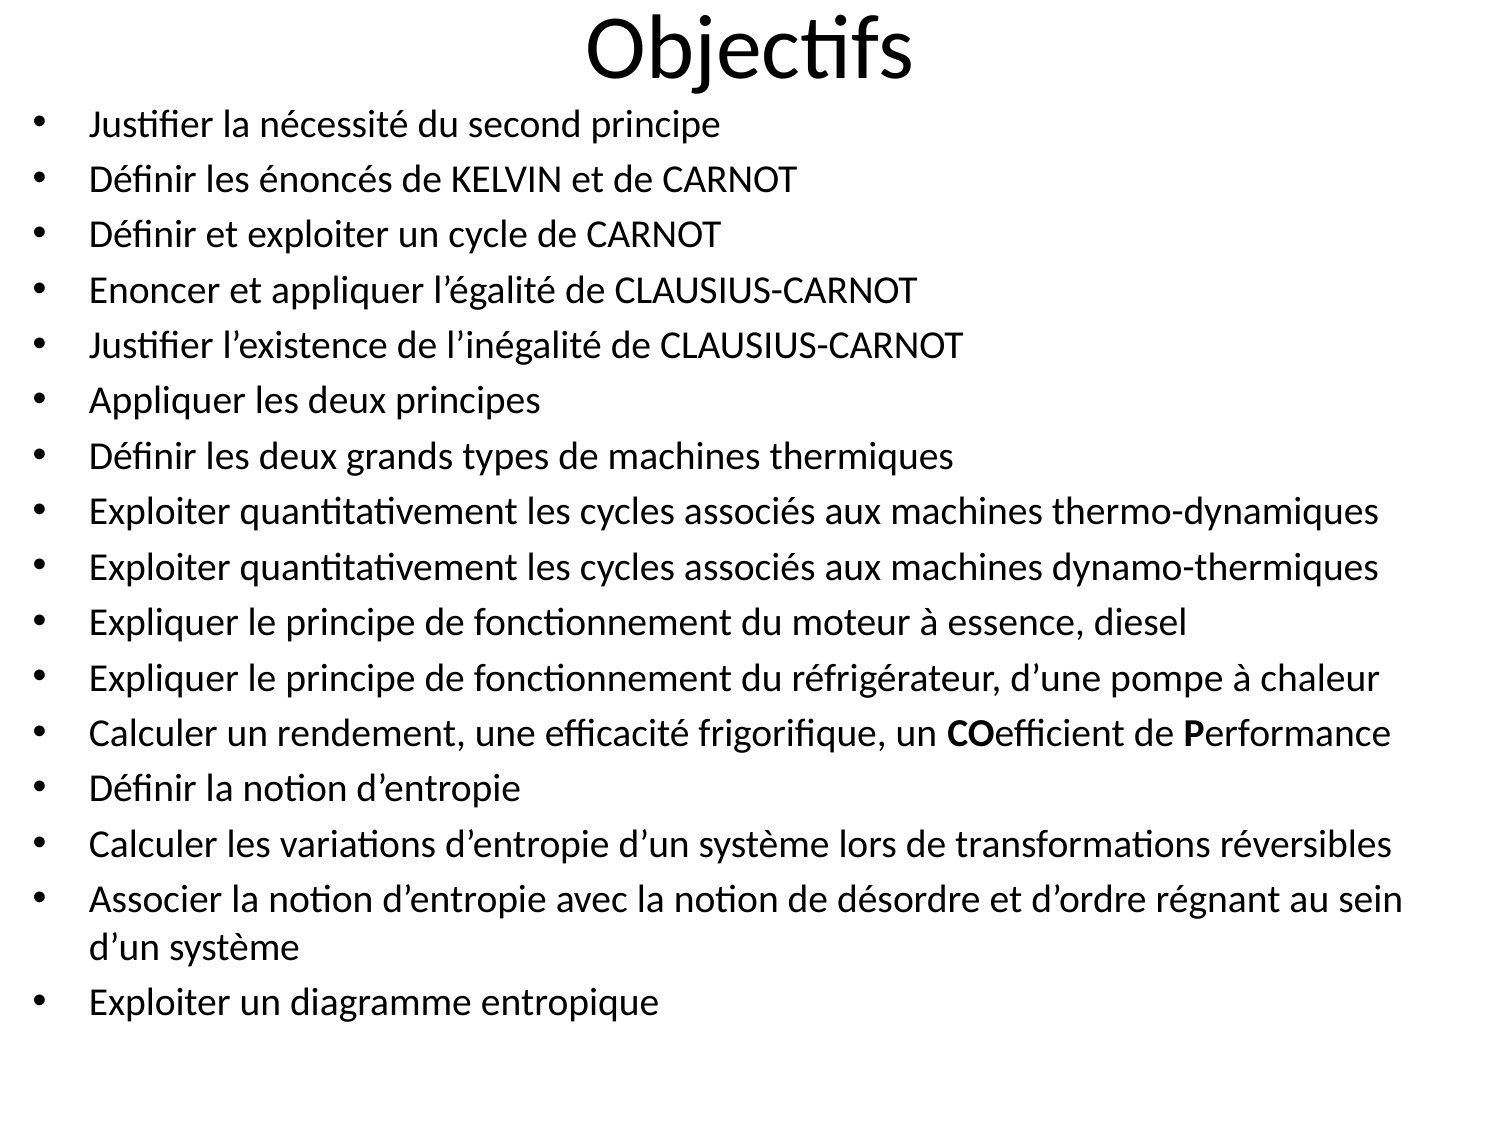

# Objectifs
Justifier la nécessité du second principe
Définir les énoncés de KELVIN et de CARNOT
Définir et exploiter un cycle de CARNOT
Enoncer et appliquer l’égalité de CLAUSIUS-CARNOT
Justifier l’existence de l’inégalité de CLAUSIUS-CARNOT
Appliquer les deux principes
Définir les deux grands types de machines thermiques
Exploiter quantitativement les cycles associés aux machines thermo-dynamiques
Exploiter quantitativement les cycles associés aux machines dynamo-thermiques
Expliquer le principe de fonctionnement du moteur à essence, diesel
Expliquer le principe de fonctionnement du réfrigérateur, d’une pompe à chaleur
Calculer un rendement, une efficacité frigorifique, un COefficient de Performance
Définir la notion d’entropie
Calculer les variations d’entropie d’un système lors de transformations réversibles
Associer la notion d’entropie avec la notion de désordre et d’ordre régnant au sein d’un système
Exploiter un diagramme entropique